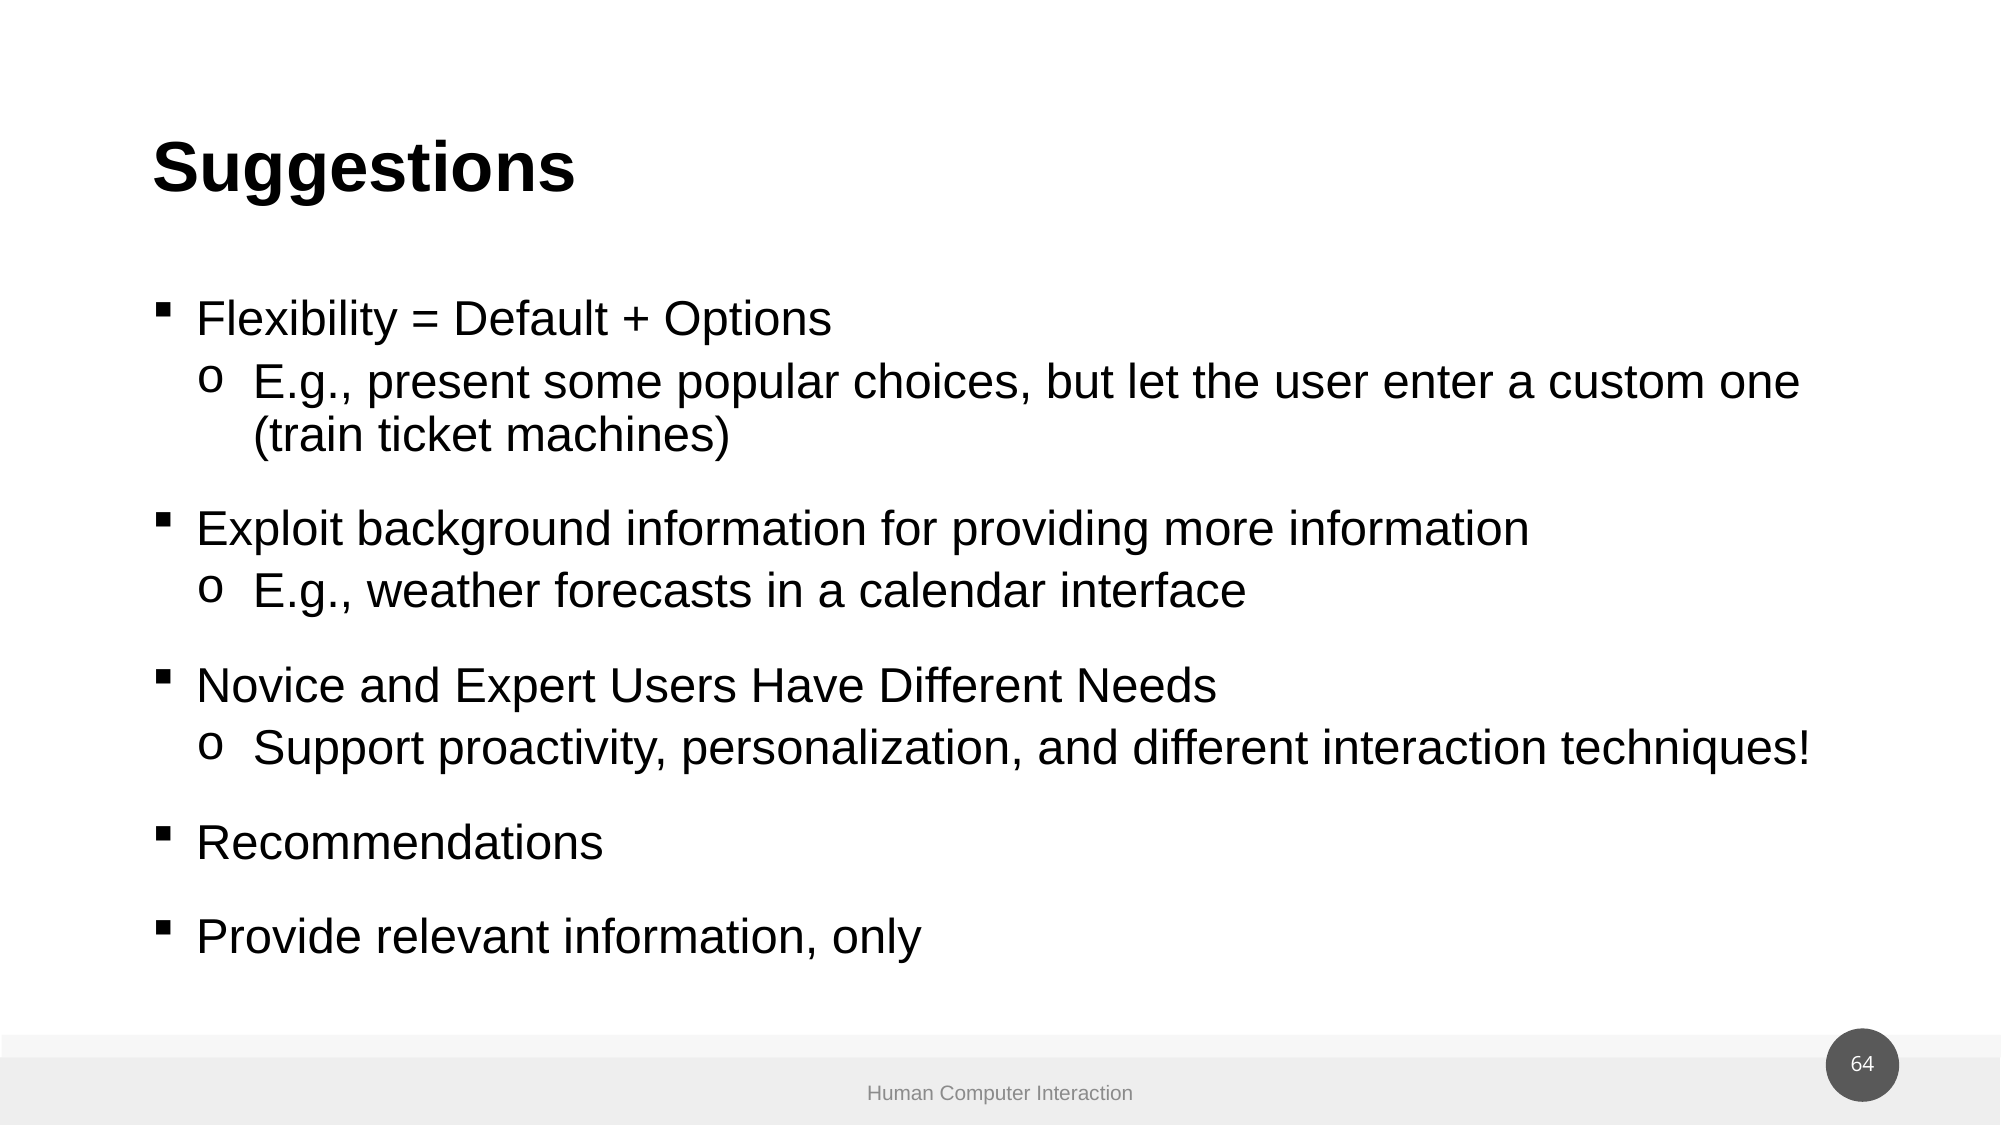

# Suggestions
Flexibility = Default + Options
E.g., present some popular choices, but let the user enter a custom one (train ticket machines)
Exploit background information for providing more information
E.g., weather forecasts in a calendar interface
Novice and Expert Users Have Different Needs
Support proactivity, personalization, and different interaction techniques!
Recommendations
Provide relevant information, only
Human Computer Interaction